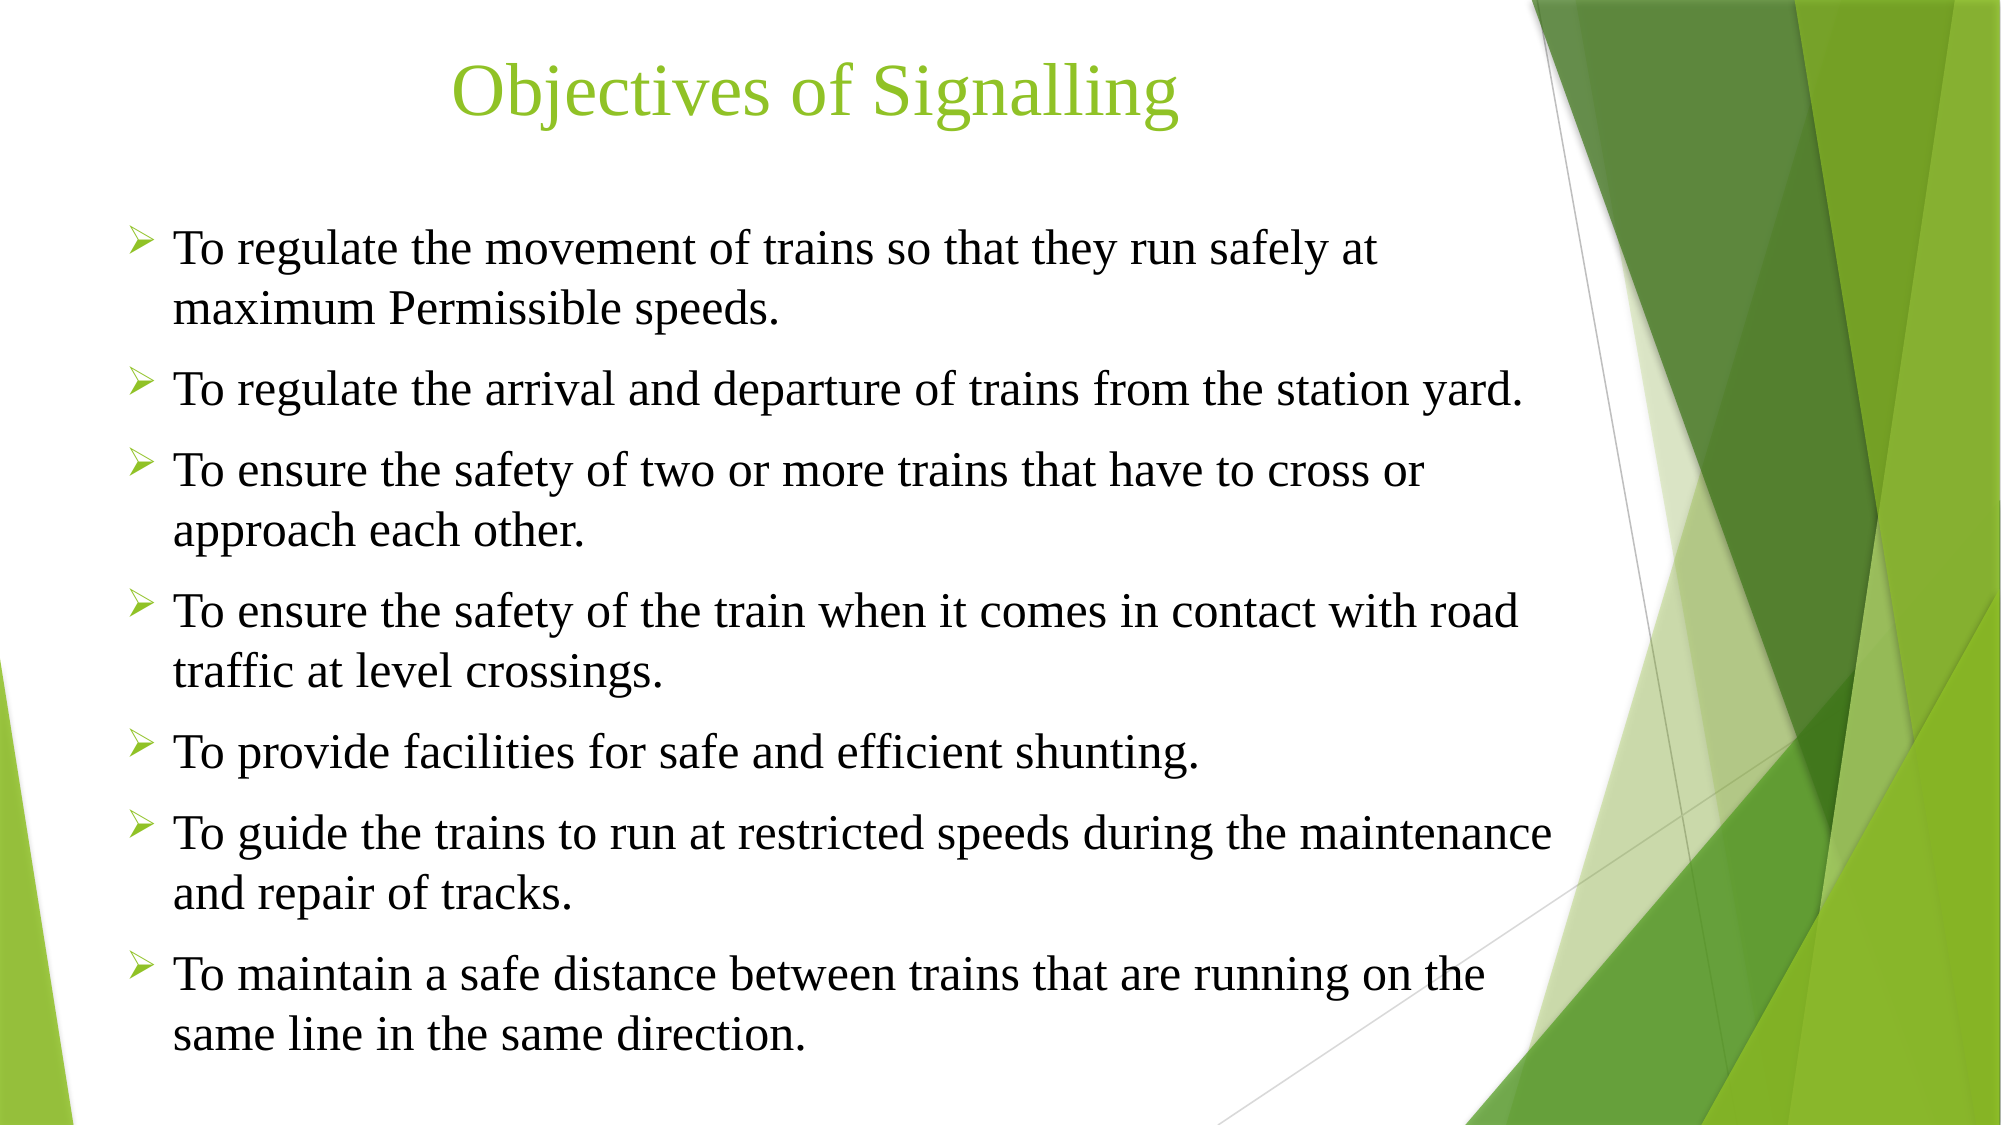

# Objectives of Signalling
To regulate the movement of trains so that they run safely at maximum Permissible speeds.
To regulate the arrival and departure of trains from the station yard.
To ensure the safety of two or more trains that have to cross or approach each other.
To ensure the safety of the train when it comes in contact with road traffic at level crossings.
To provide facilities for safe and efficient shunting.
To guide the trains to run at restricted speeds during the maintenance and repair of tracks.
To maintain a safe distance between trains that are running on the same line in the same direction.